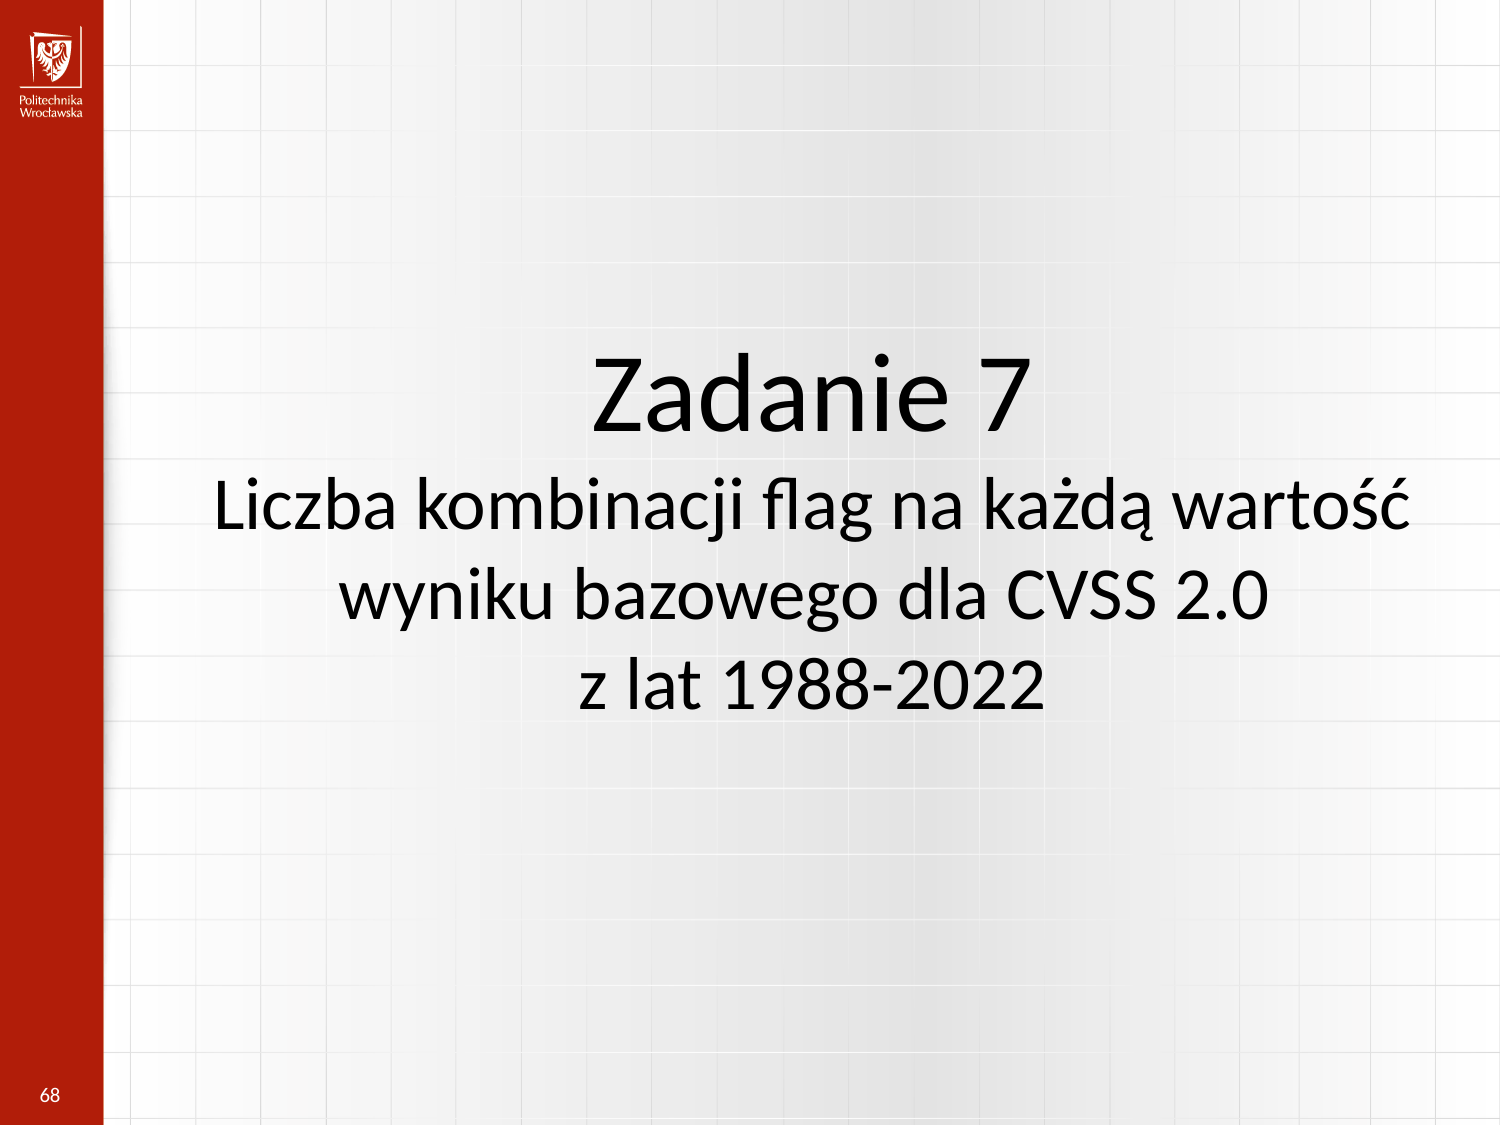

Zadanie 7
Liczba kombinacji flag na każdą wartość wyniku bazowego dla CVSS 2.0
z lat 1988-2022